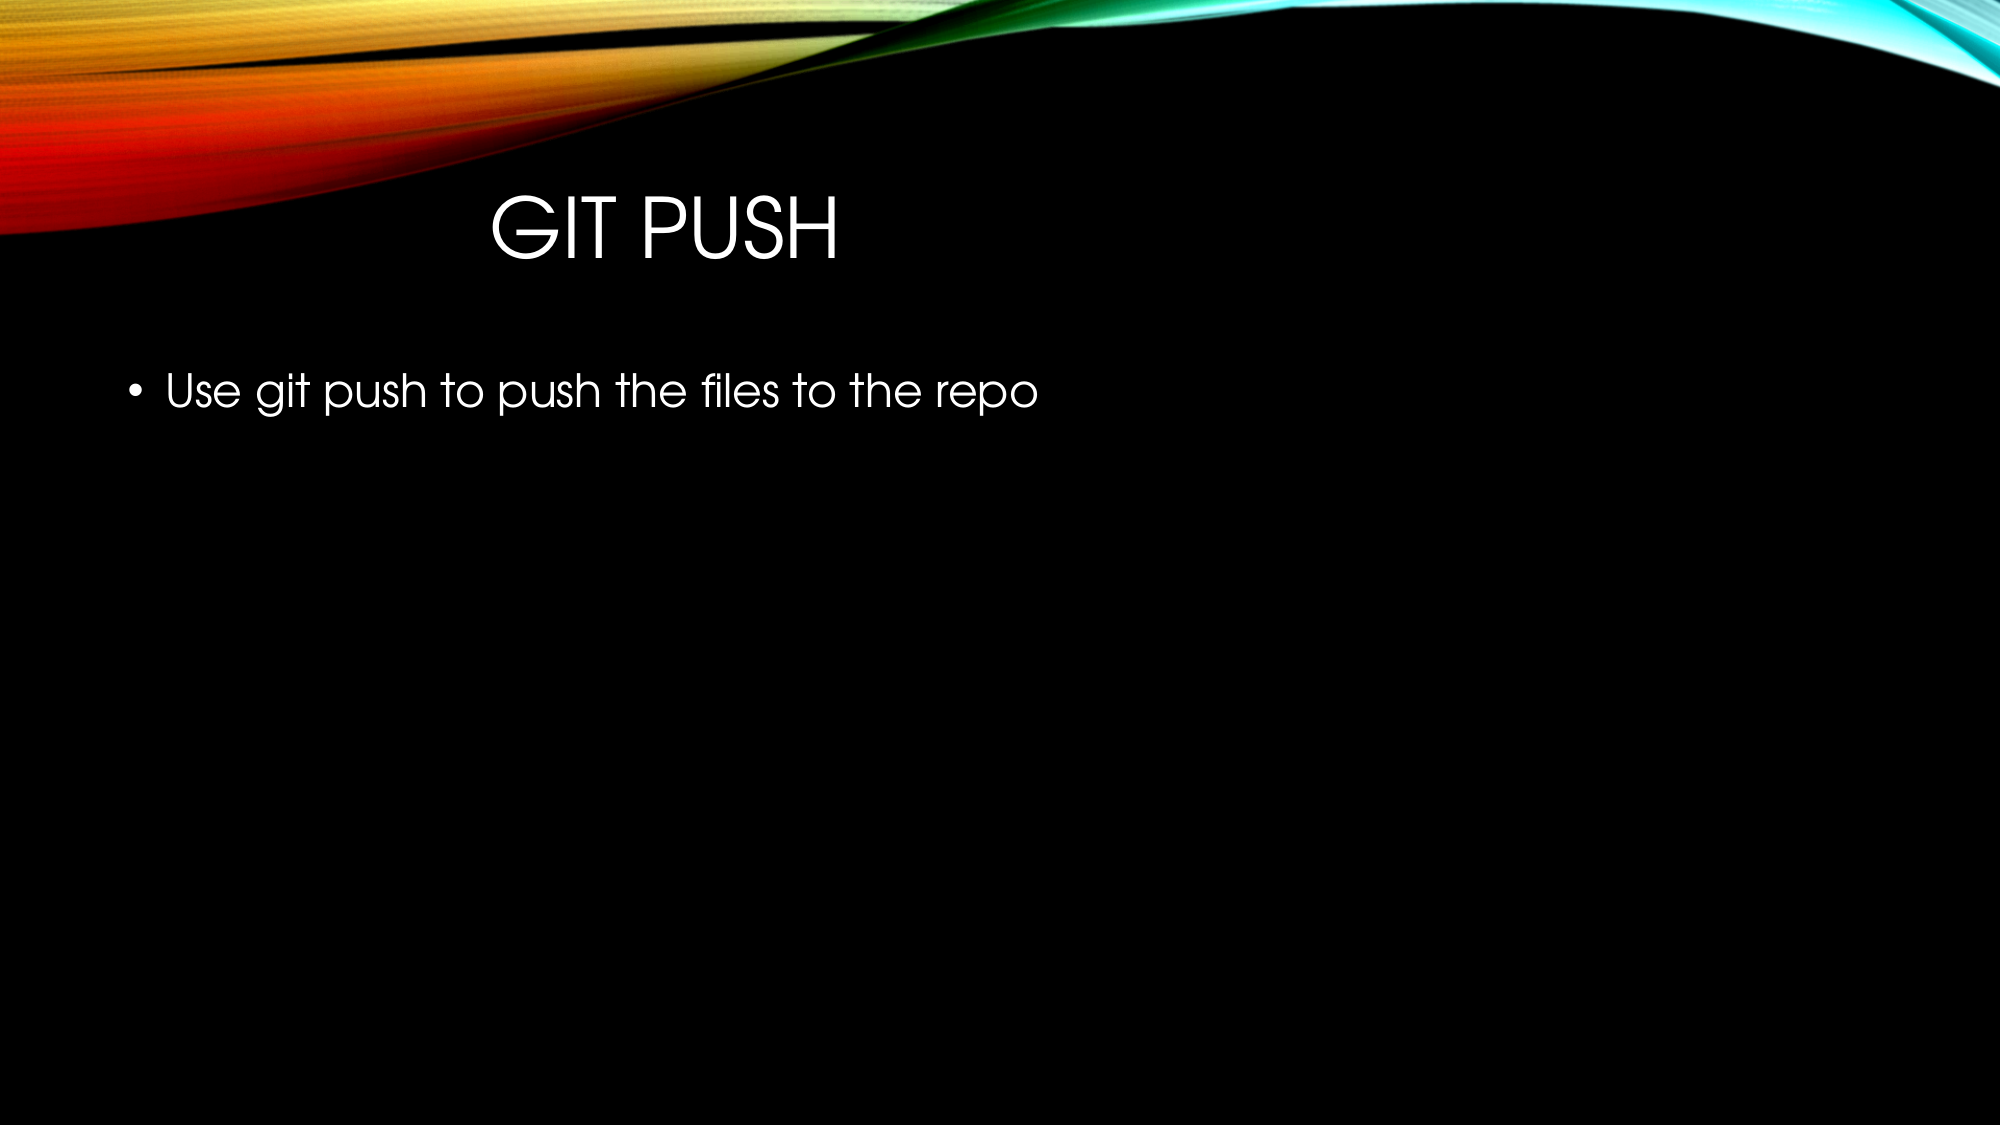

# Git push
Use git push to push the files to the repo